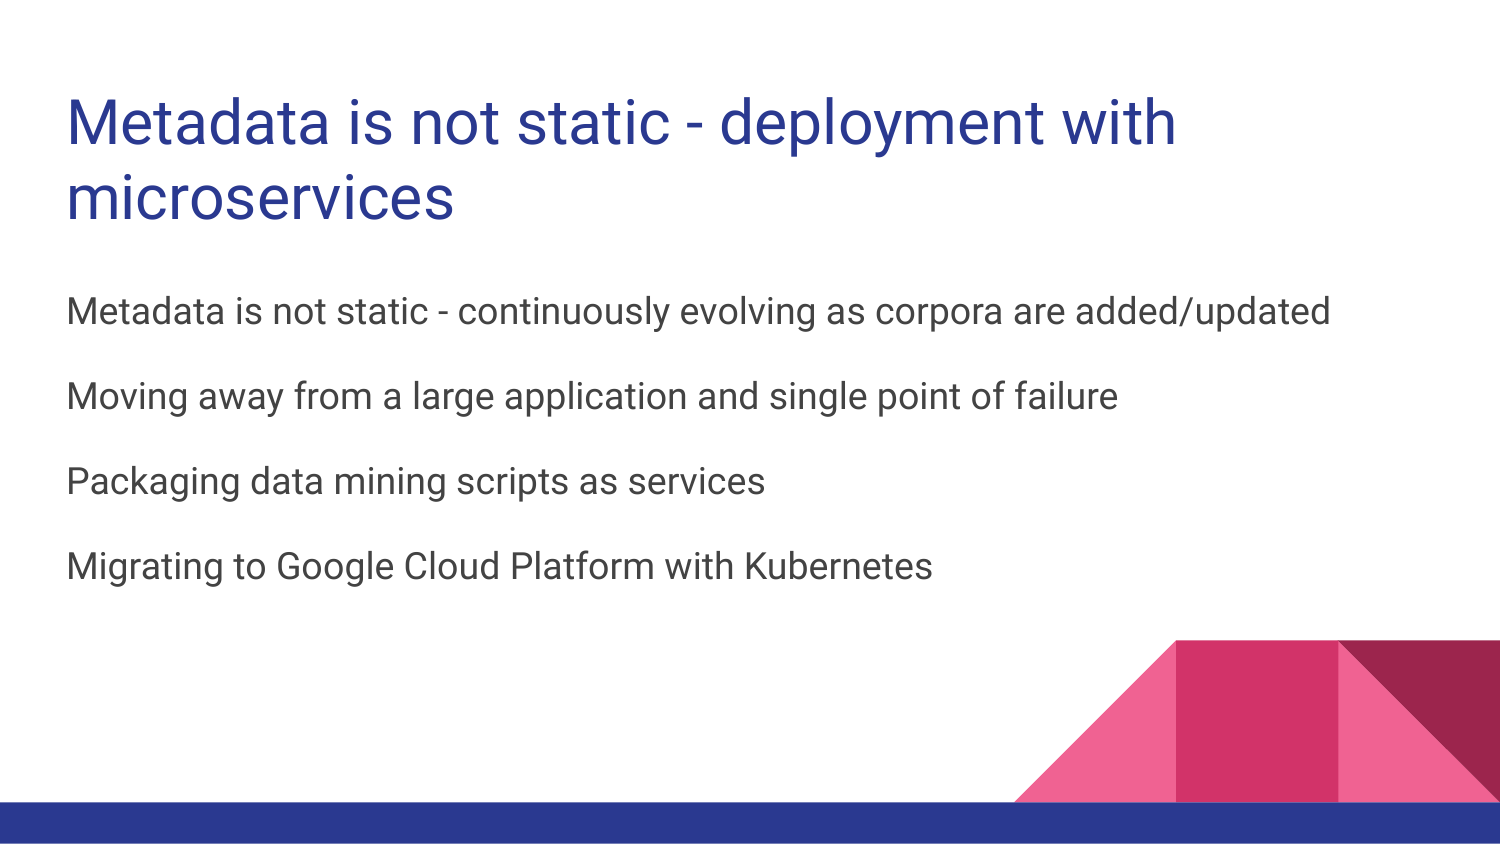

# Metadata is not static - deployment with microservices

Metadata is not static - continuously evolving as corpora are added/updated
Moving away from a large application and single point of failure
Packaging data mining scripts as services
Migrating to Google Cloud Platform with Kubernetes